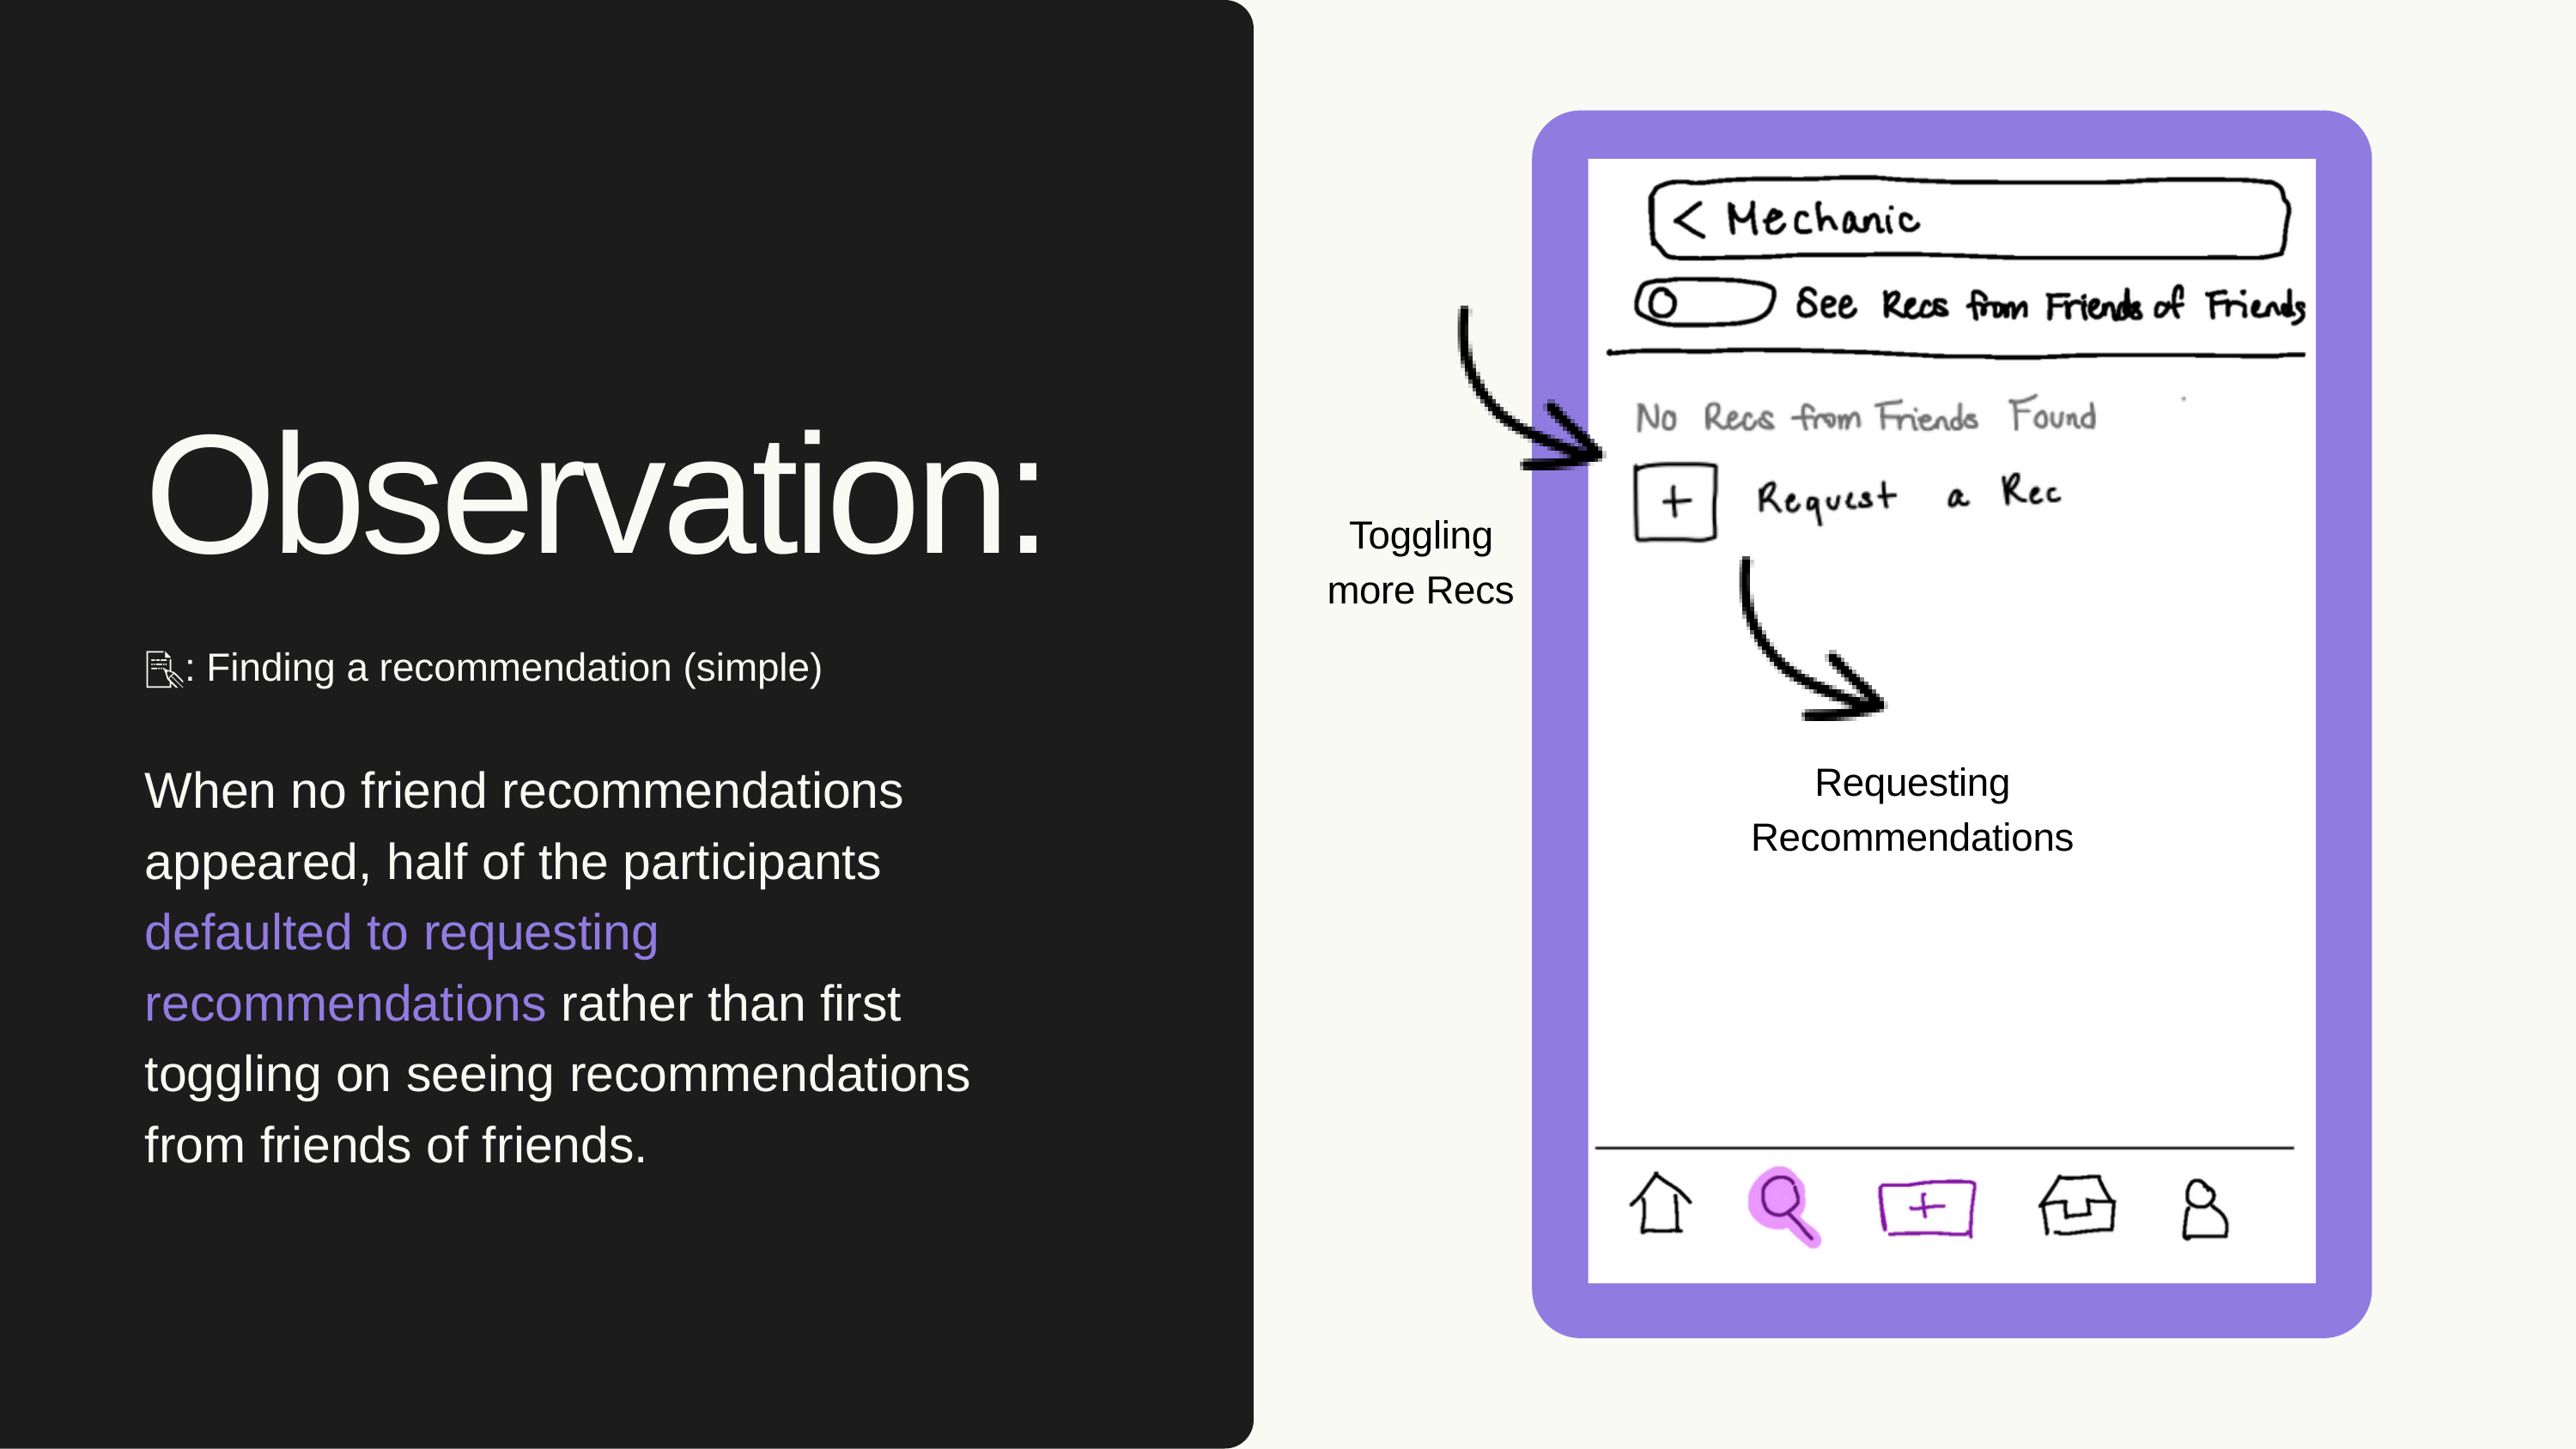

Observation:
Toggling more Recs

📝: Finding a recommendation (simple)
When no friend recommendations appeared, half of the participants defaulted to requesting recommendations rather than first toggling on seeing recommendations from friends of friends.
Requesting Recommendations